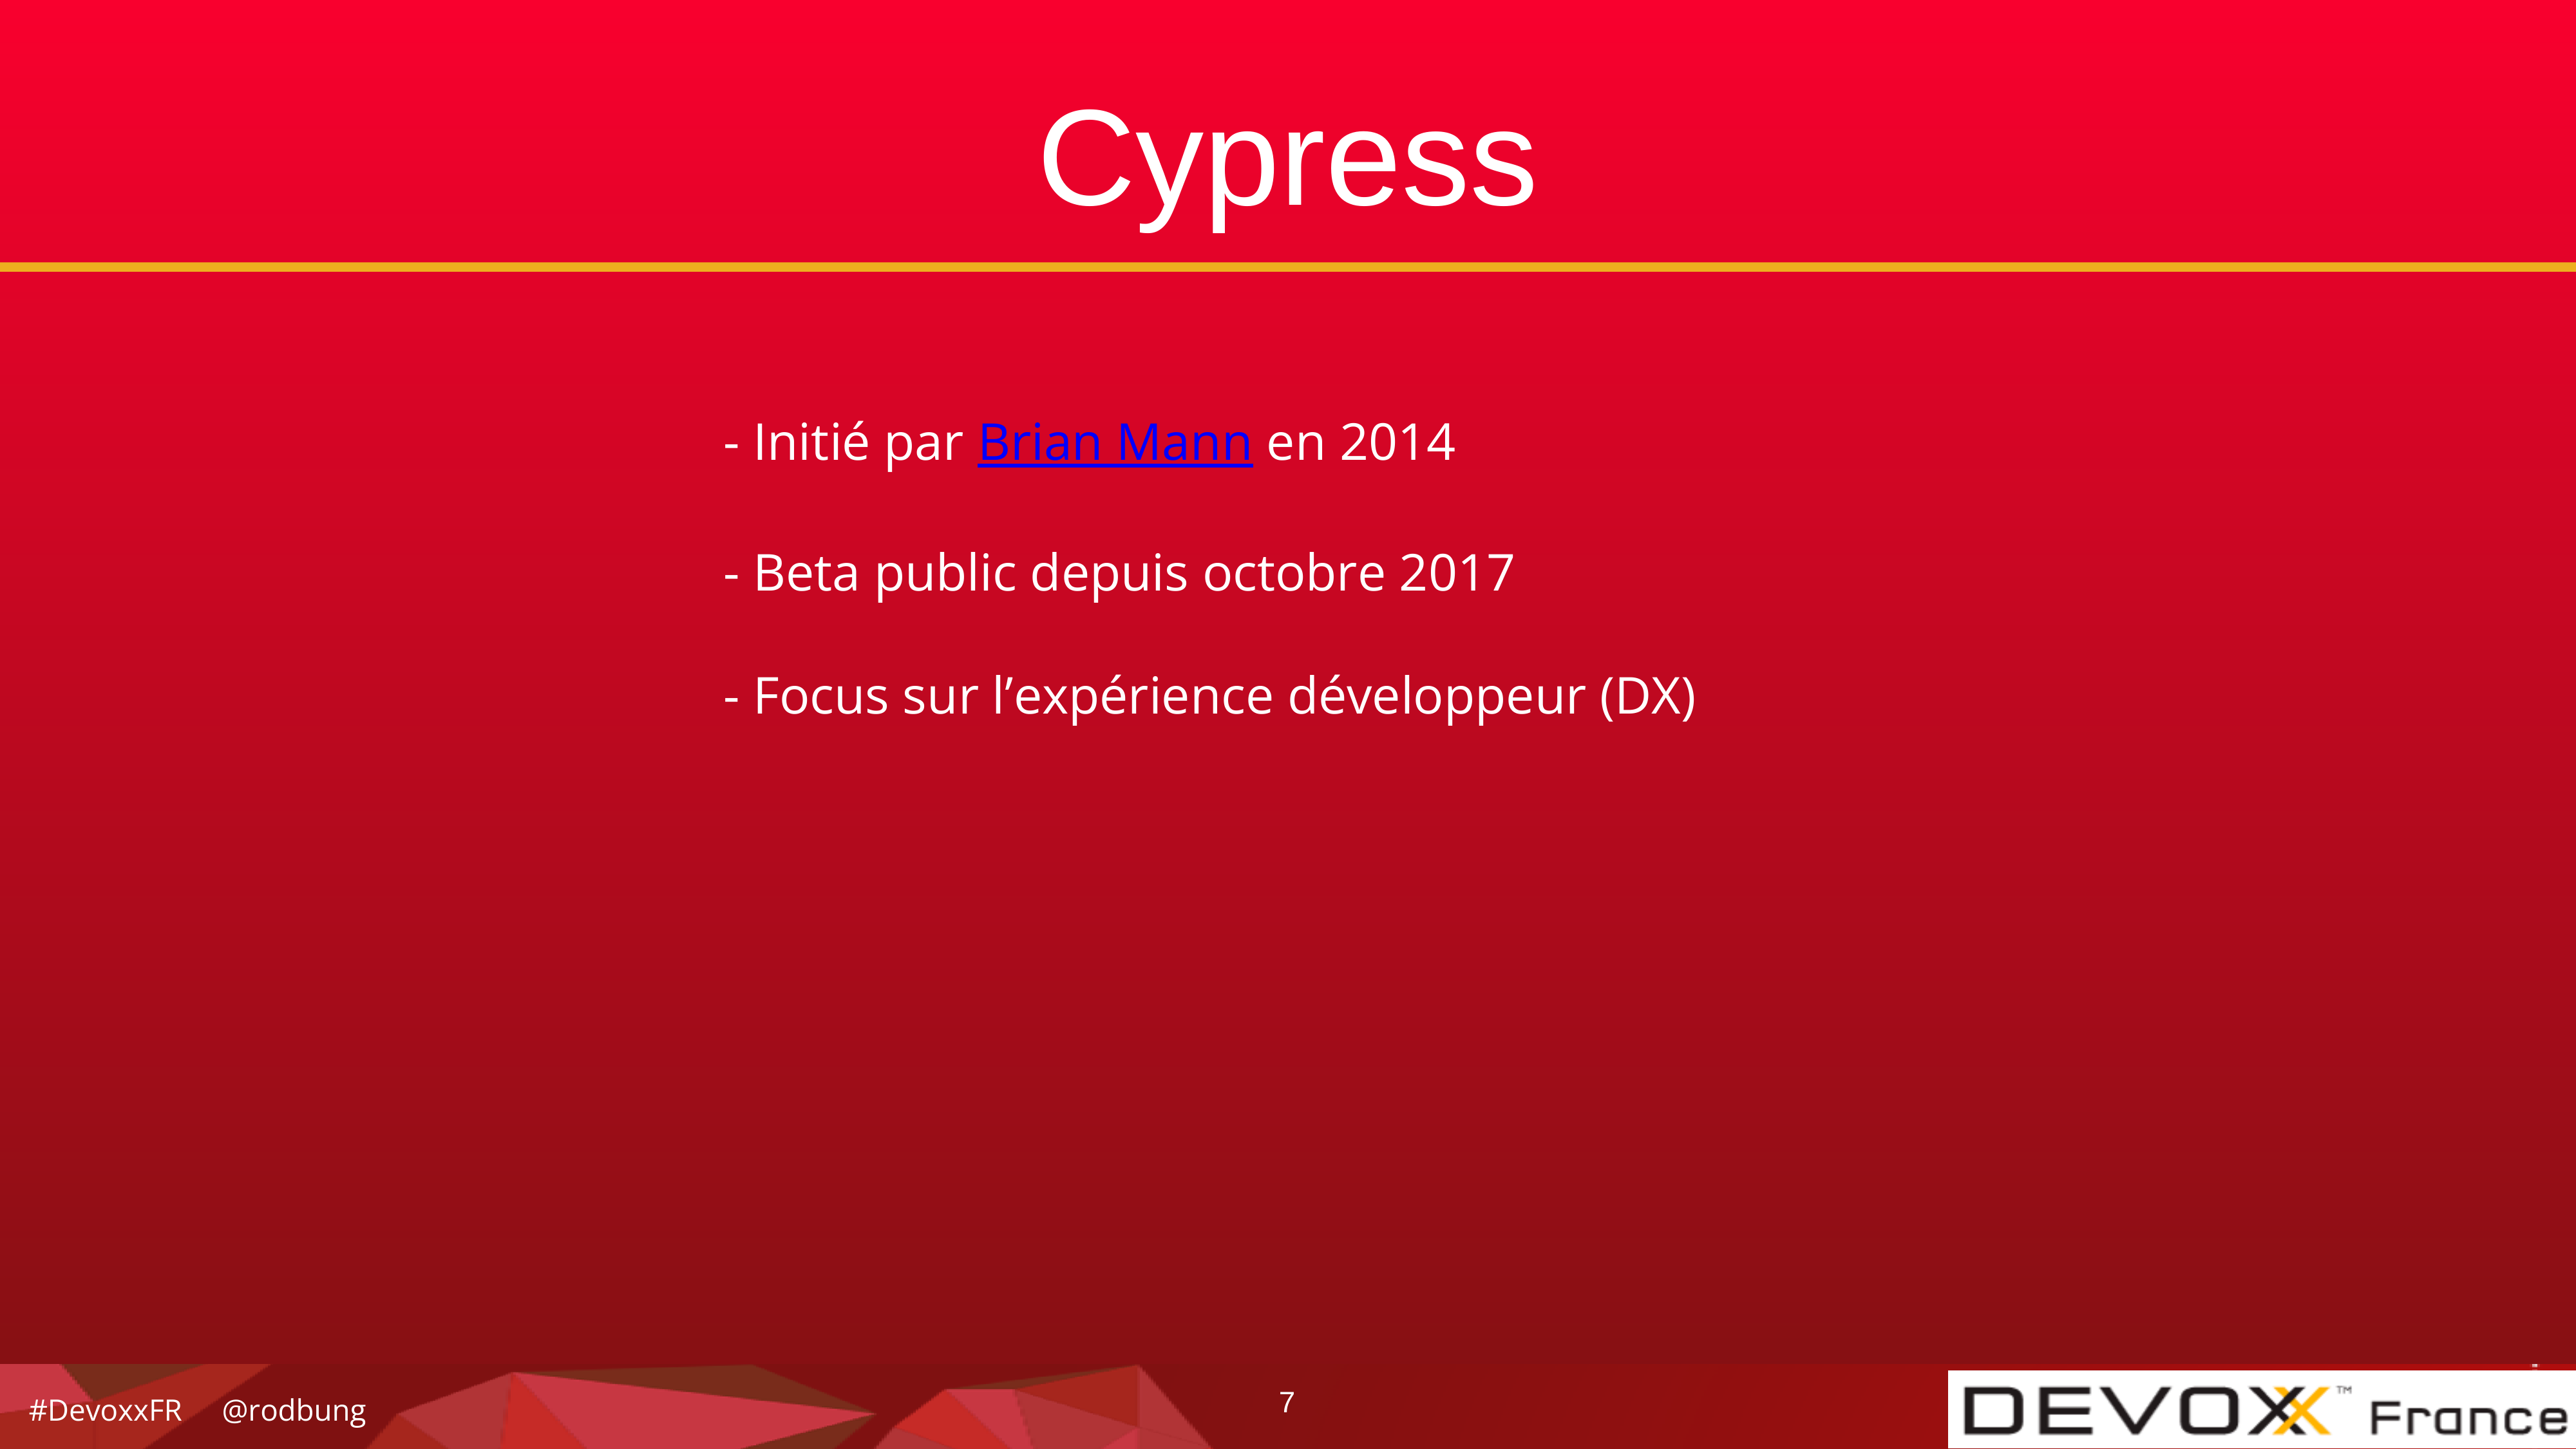

# Cypress

  - Initié par Brian Mann en 2014
  - Beta public depuis octobre 2017
  - Focus sur l’expérience développeur (DX)

7